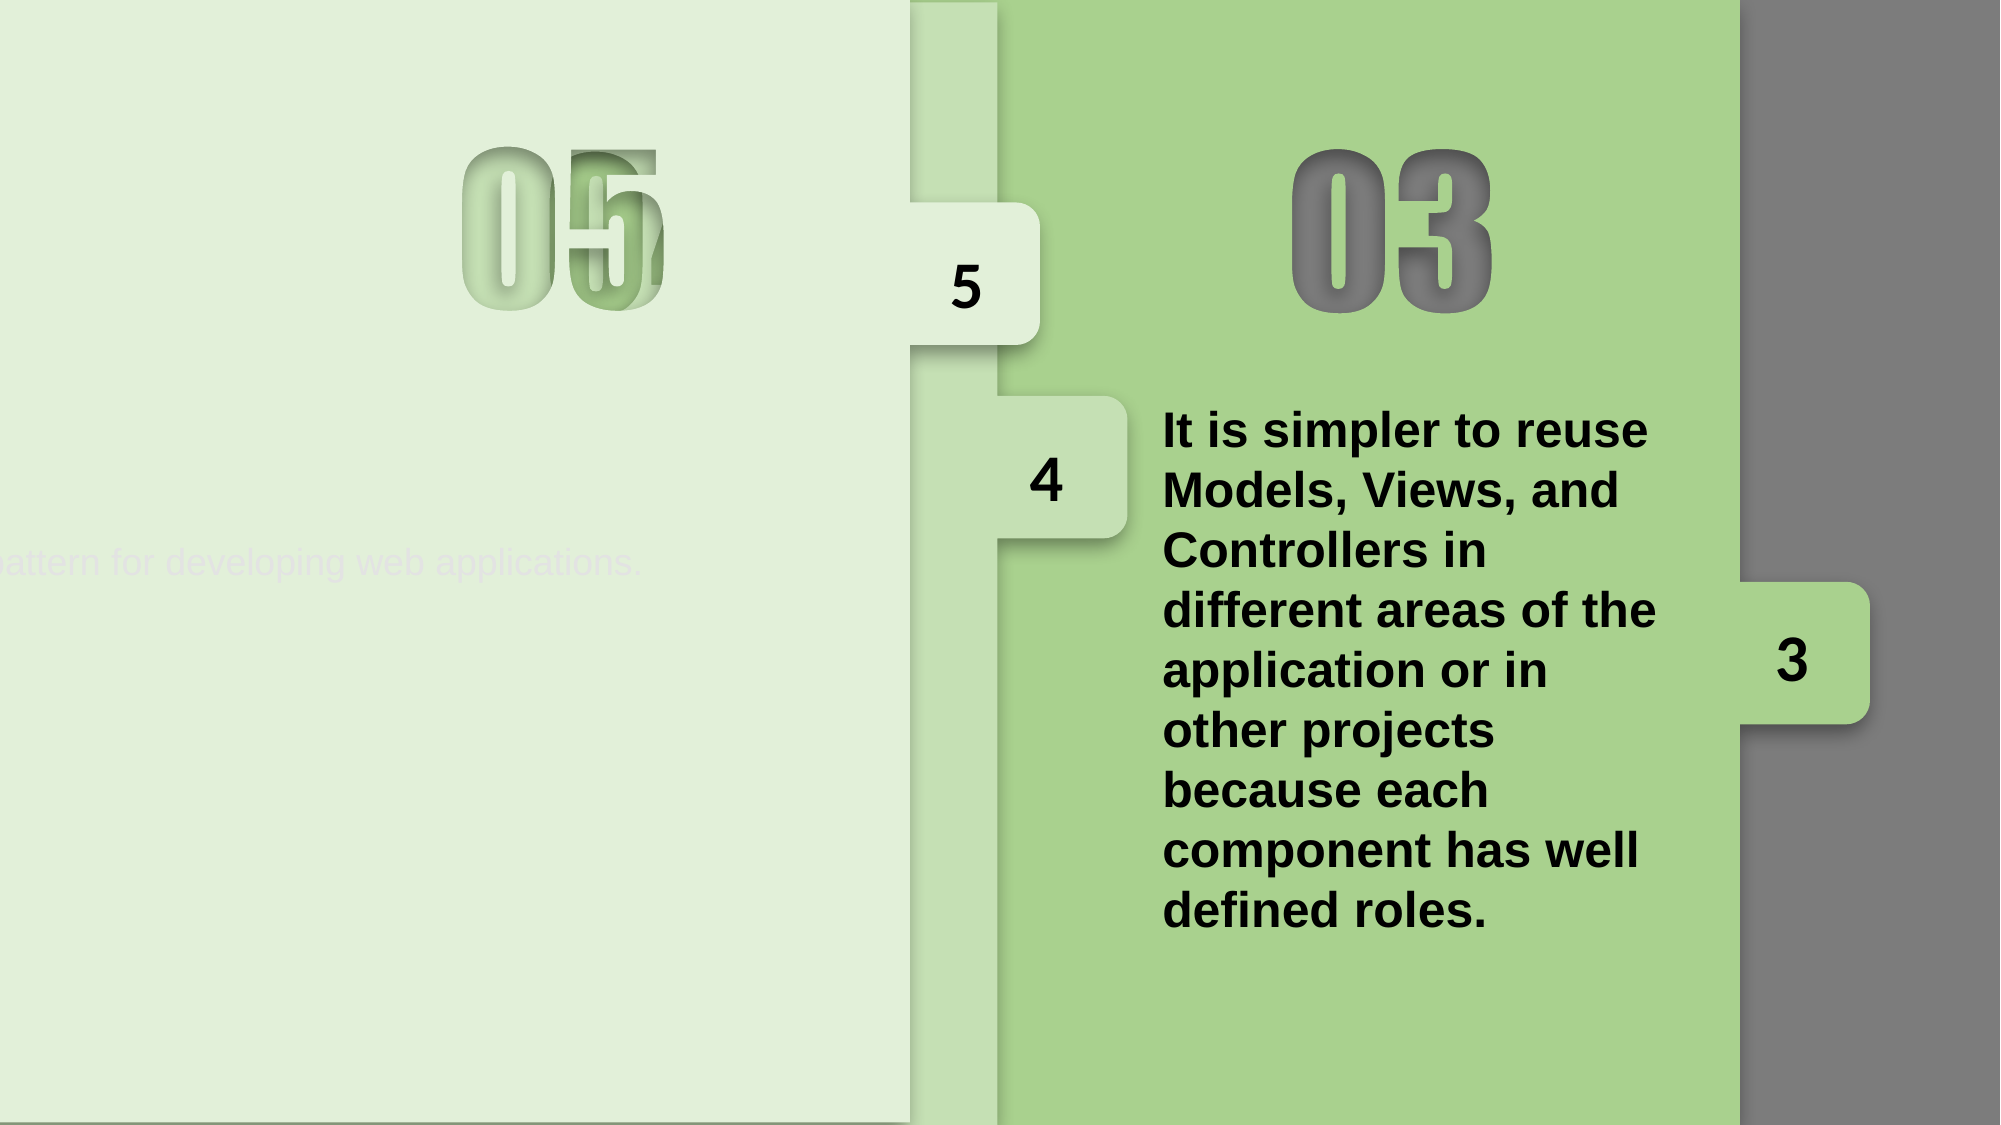

MVC is a popular design pattern for developing web applications.

5
It is simpler to reuse Models, Views, and Controllers in different areas of the application or in other projects because each component has well defined roles.
4
3